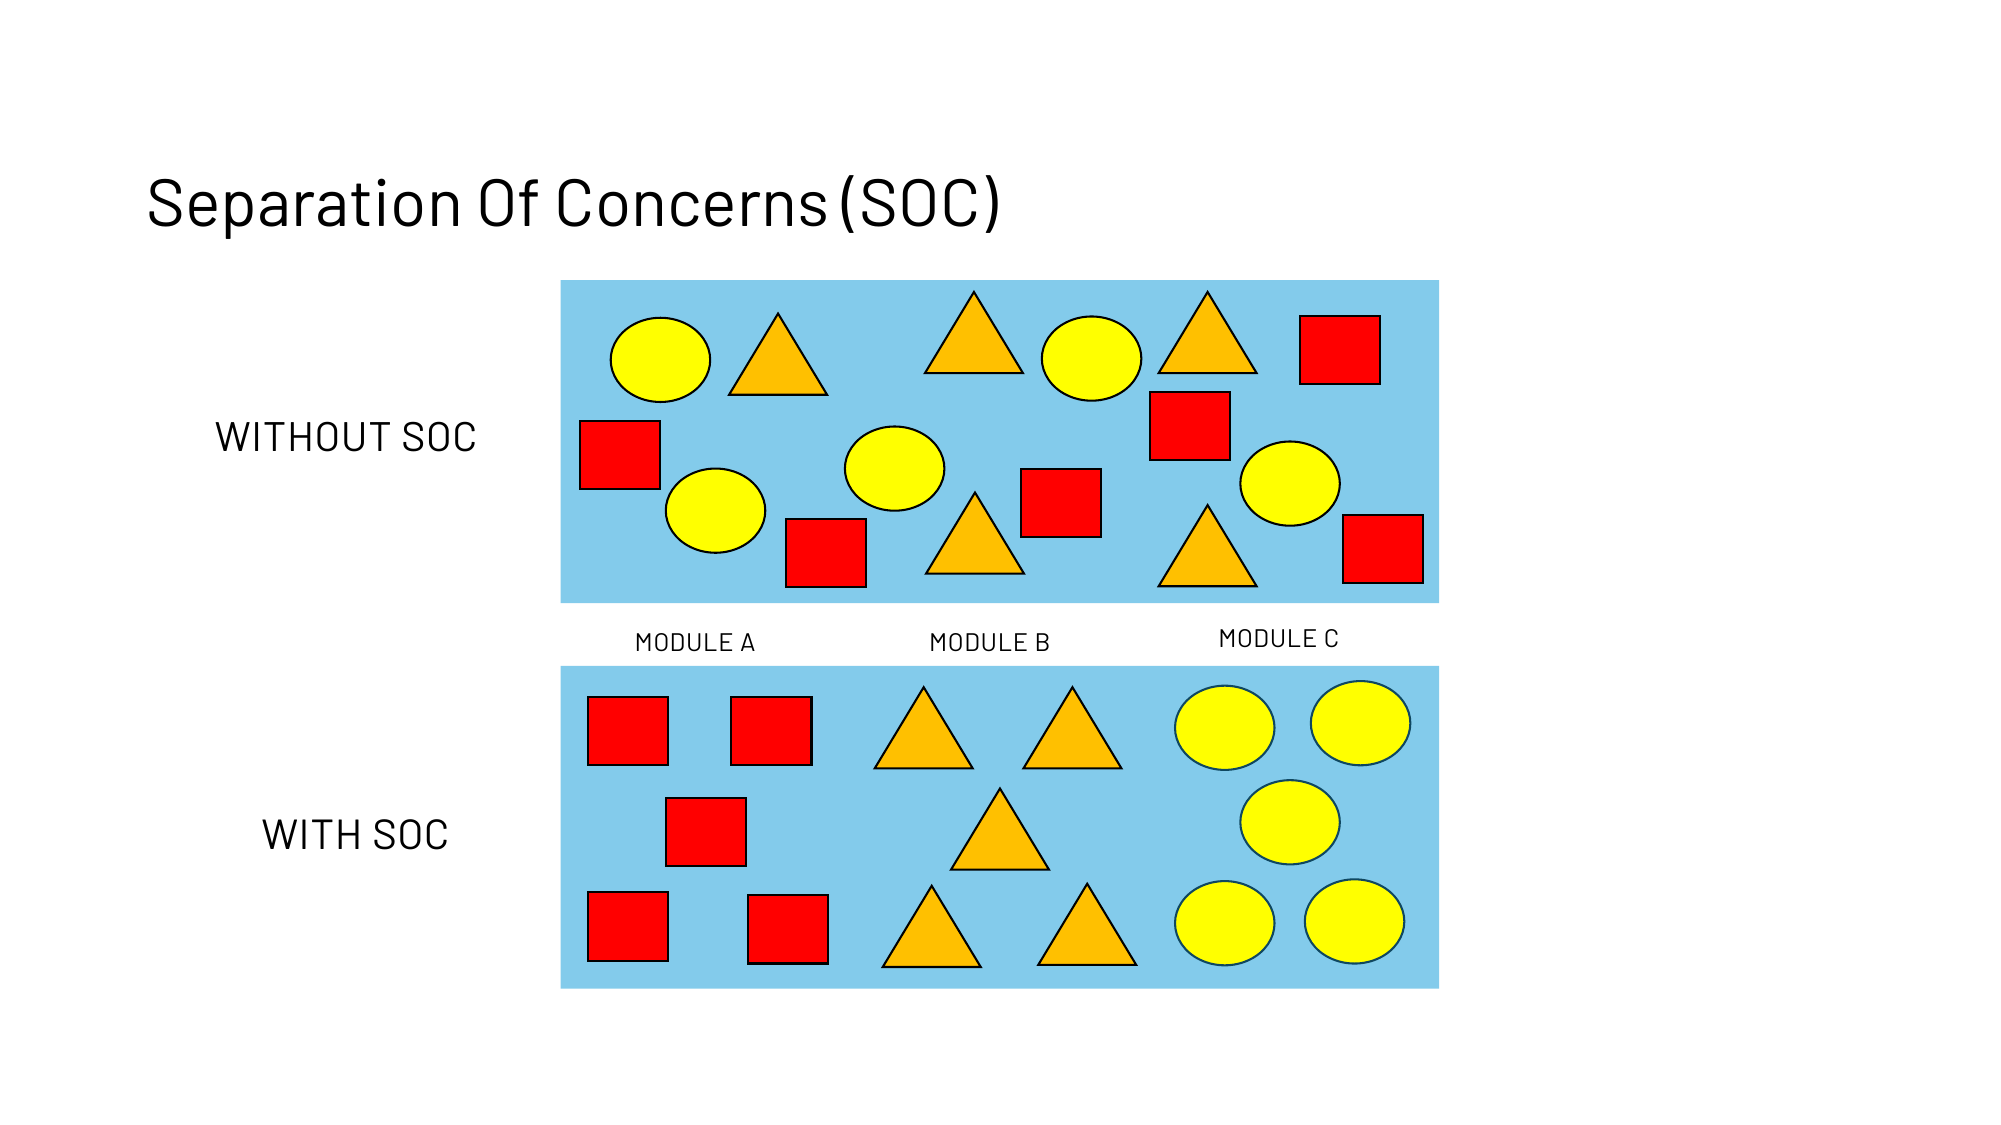

# Separation Of Concerns (SOC)

Without SOC

Module C
Module A
Module B

With SOC